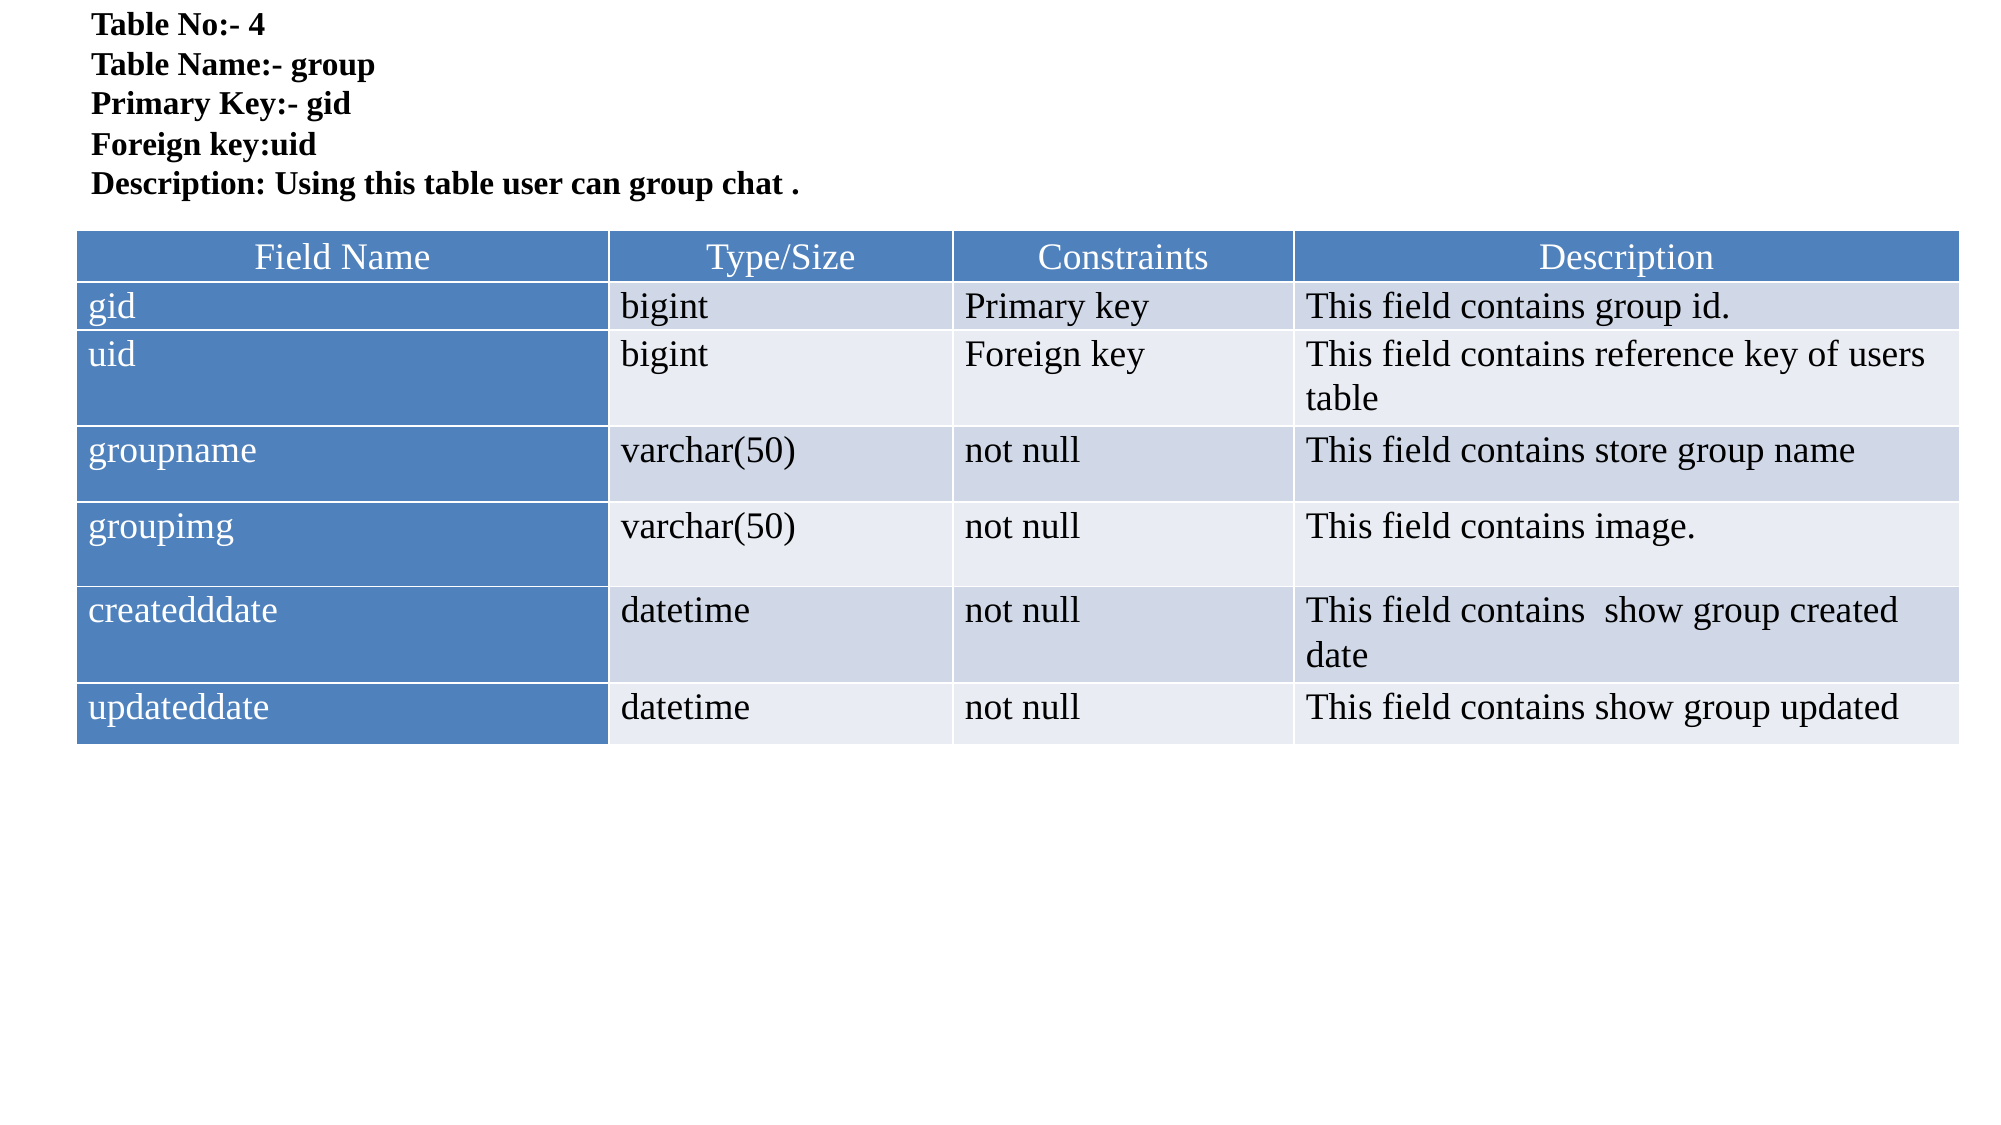

Table No:- 4
Table Name:- group
Primary Key:- gid
Foreign key:uid
Description: Using this table user can group chat .

| Field Name | Type/Size | Constraints | Description |
| --- | --- | --- | --- |
| gid | bigint | Primary key | This field contains group id. |
| uid | bigint | Foreign key | This field contains reference key of users table |
| groupname | varchar(50) | not null | This field contains store group name |
| groupimg | varchar(50) | not null | This field contains image. |
| createdddate | datetime | not null | This field contains show group created date |
| updateddate | datetime | not null | This field contains show group updated |